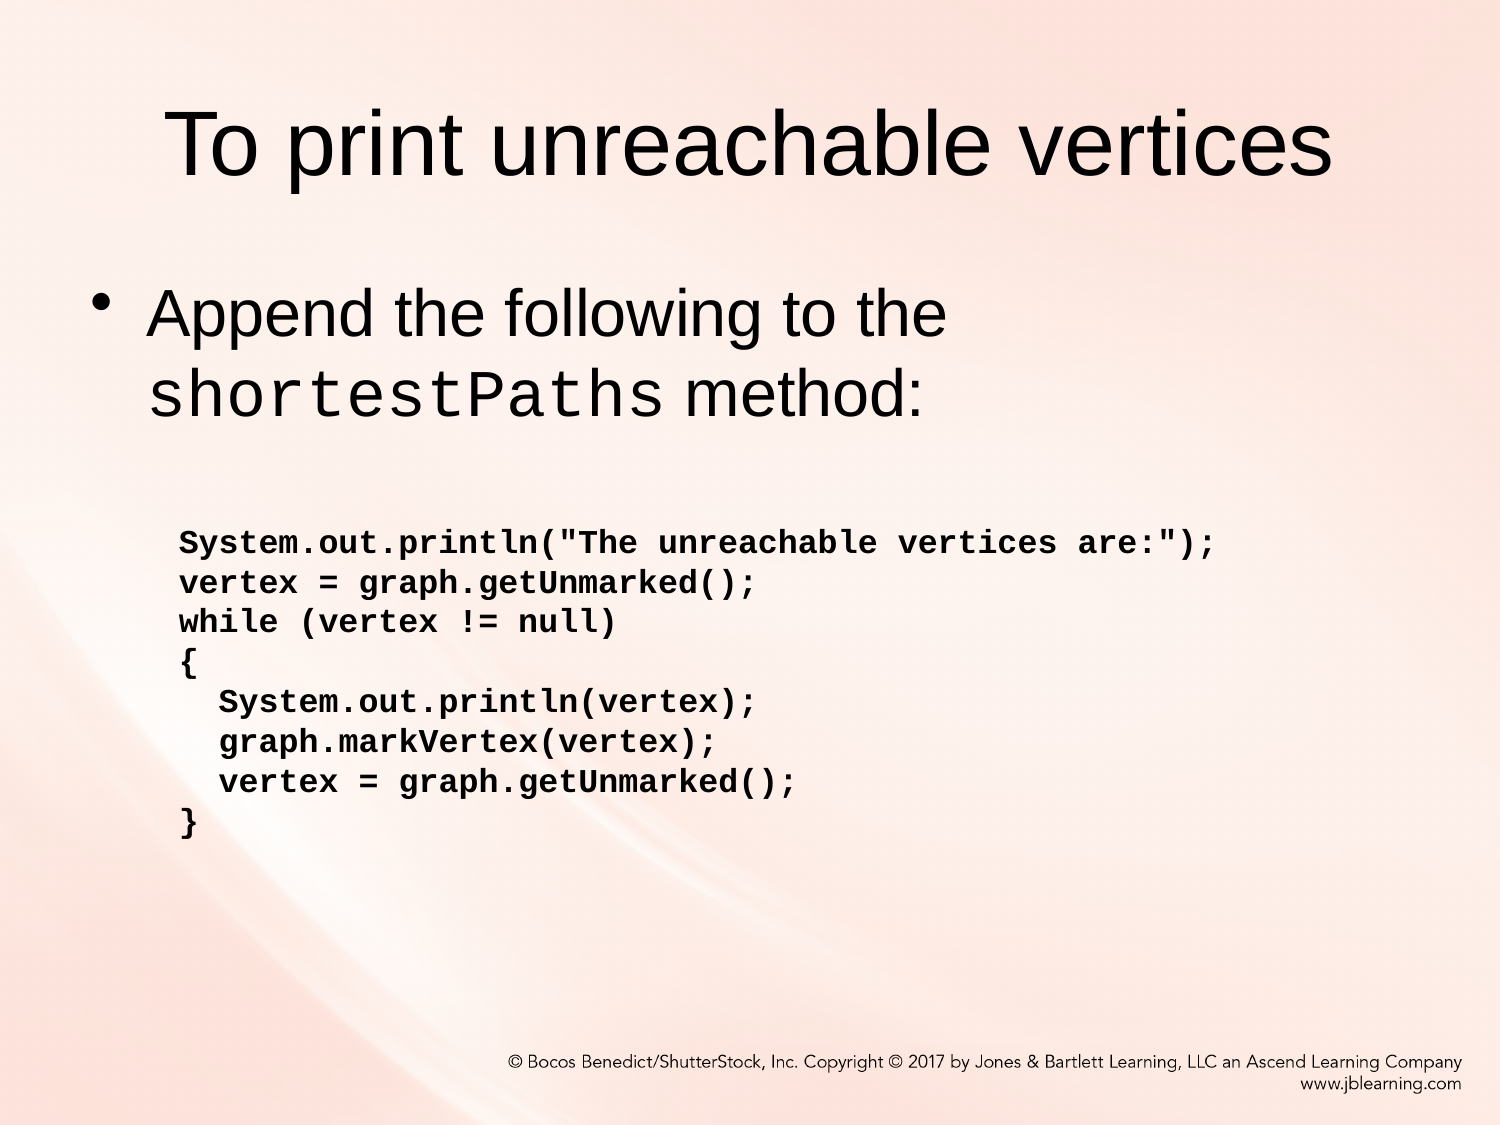

# To print unreachable vertices
Append the following to the shortestPaths method:
System.out.println("The unreachable vertices are:");
vertex = graph.getUnmarked();
while (vertex != null)
{
  System.out.println(vertex);
  graph.markVertex(vertex);
  vertex = graph.getUnmarked();
}